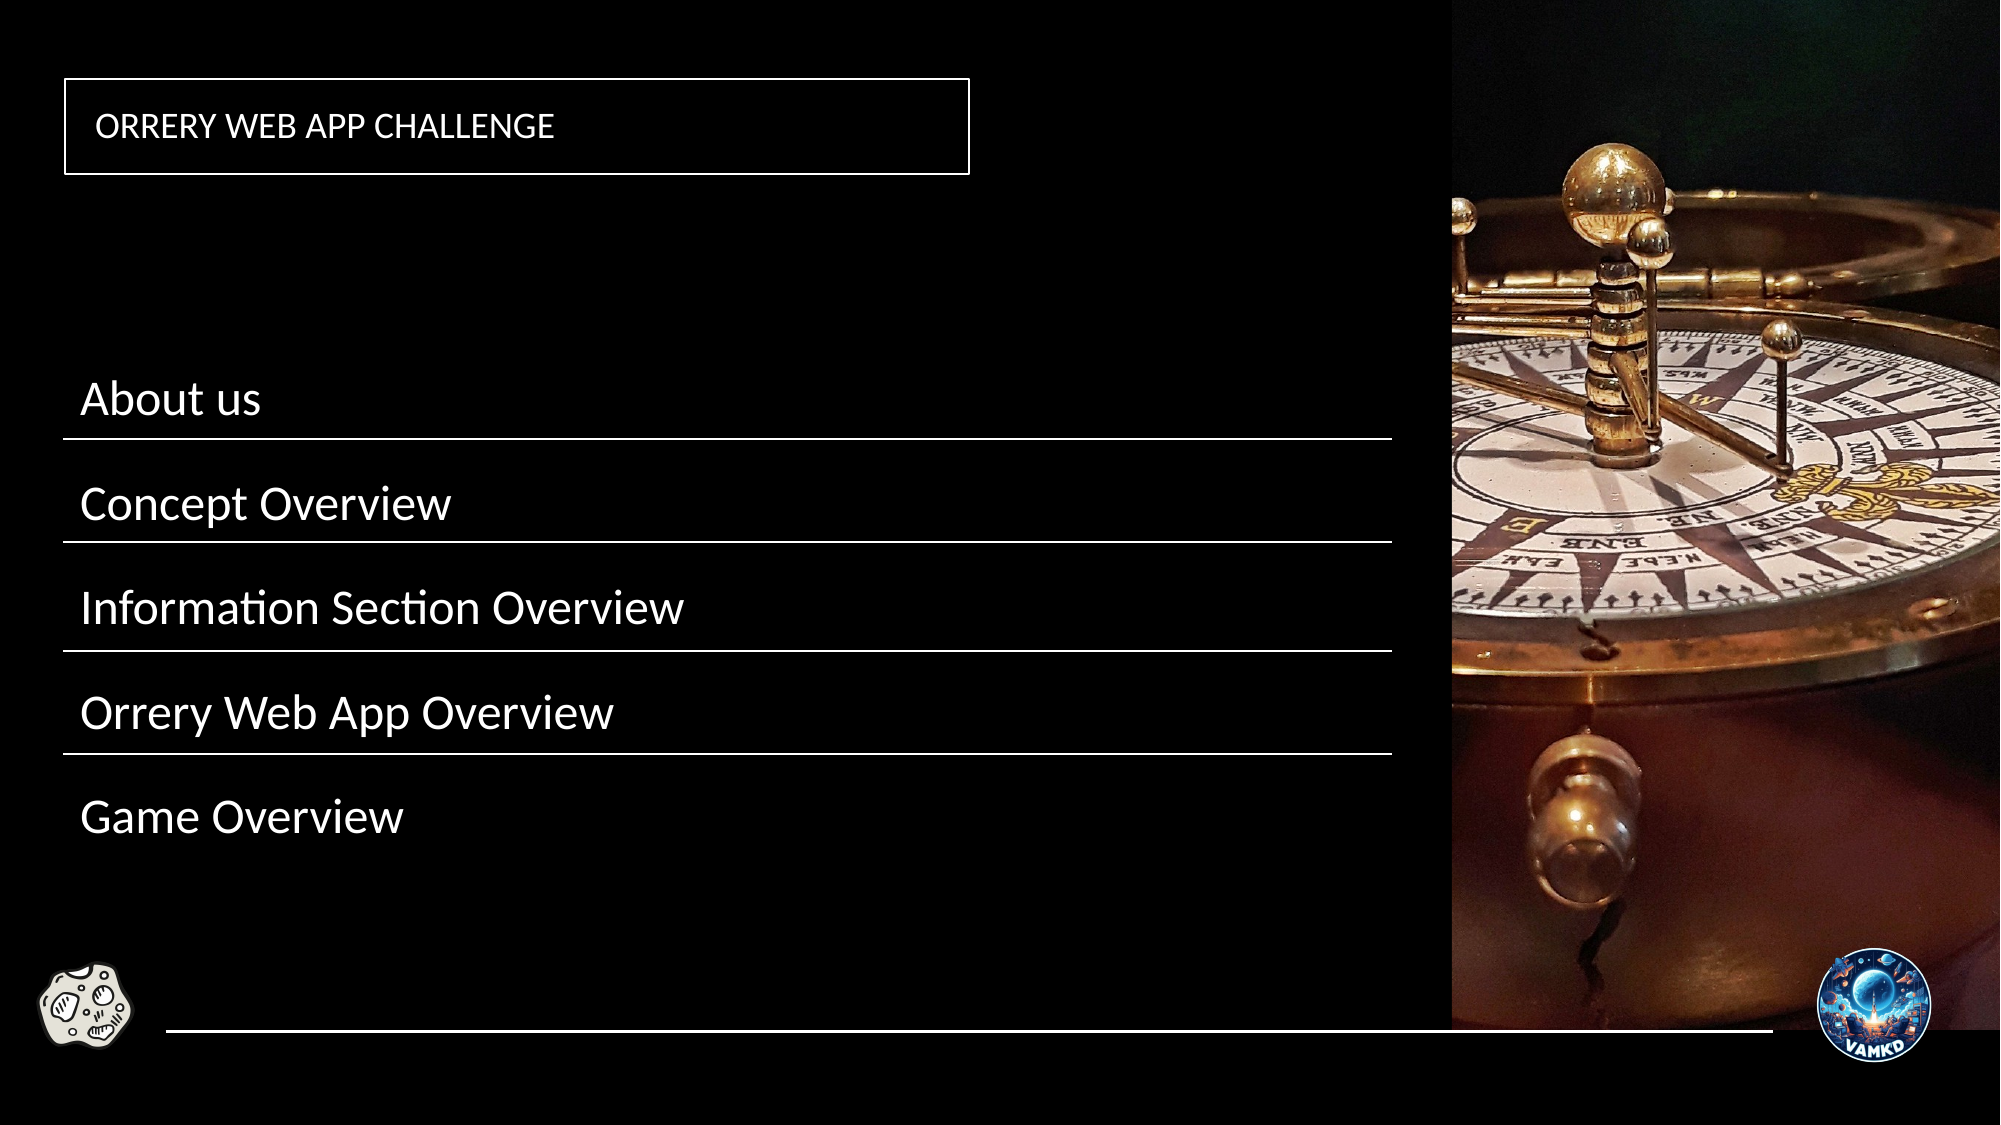

# Orrery Web app challenge
About us
Concept Overview
Information Section Overview
Orrery Web App Overview
Game Overview